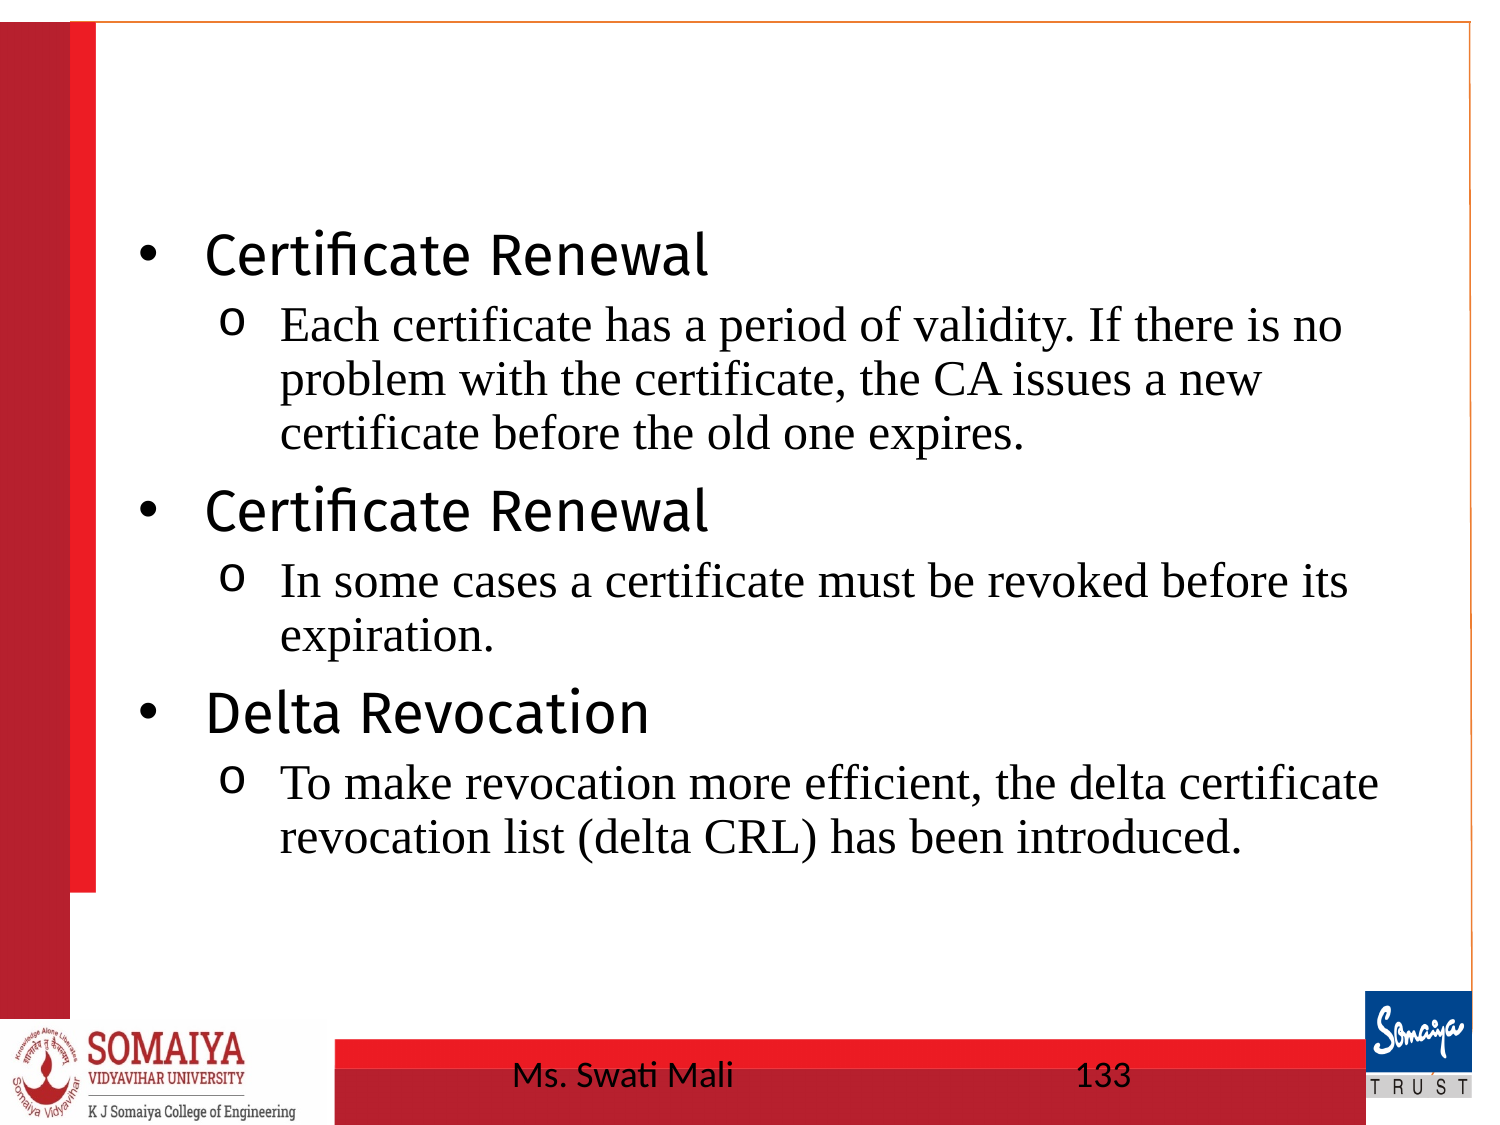

#
Certificate Renewal
Each certificate has a period of validity. If there is no problem with the certificate, the CA issues a new certificate before the old one expires.
Certificate Renewal
In some cases a certificate must be revoked before its expiration.
Delta Revocation
To make revocation more efficient, the delta certificate revocation list (delta CRL) has been introduced.

Ms. Swati Mali
133